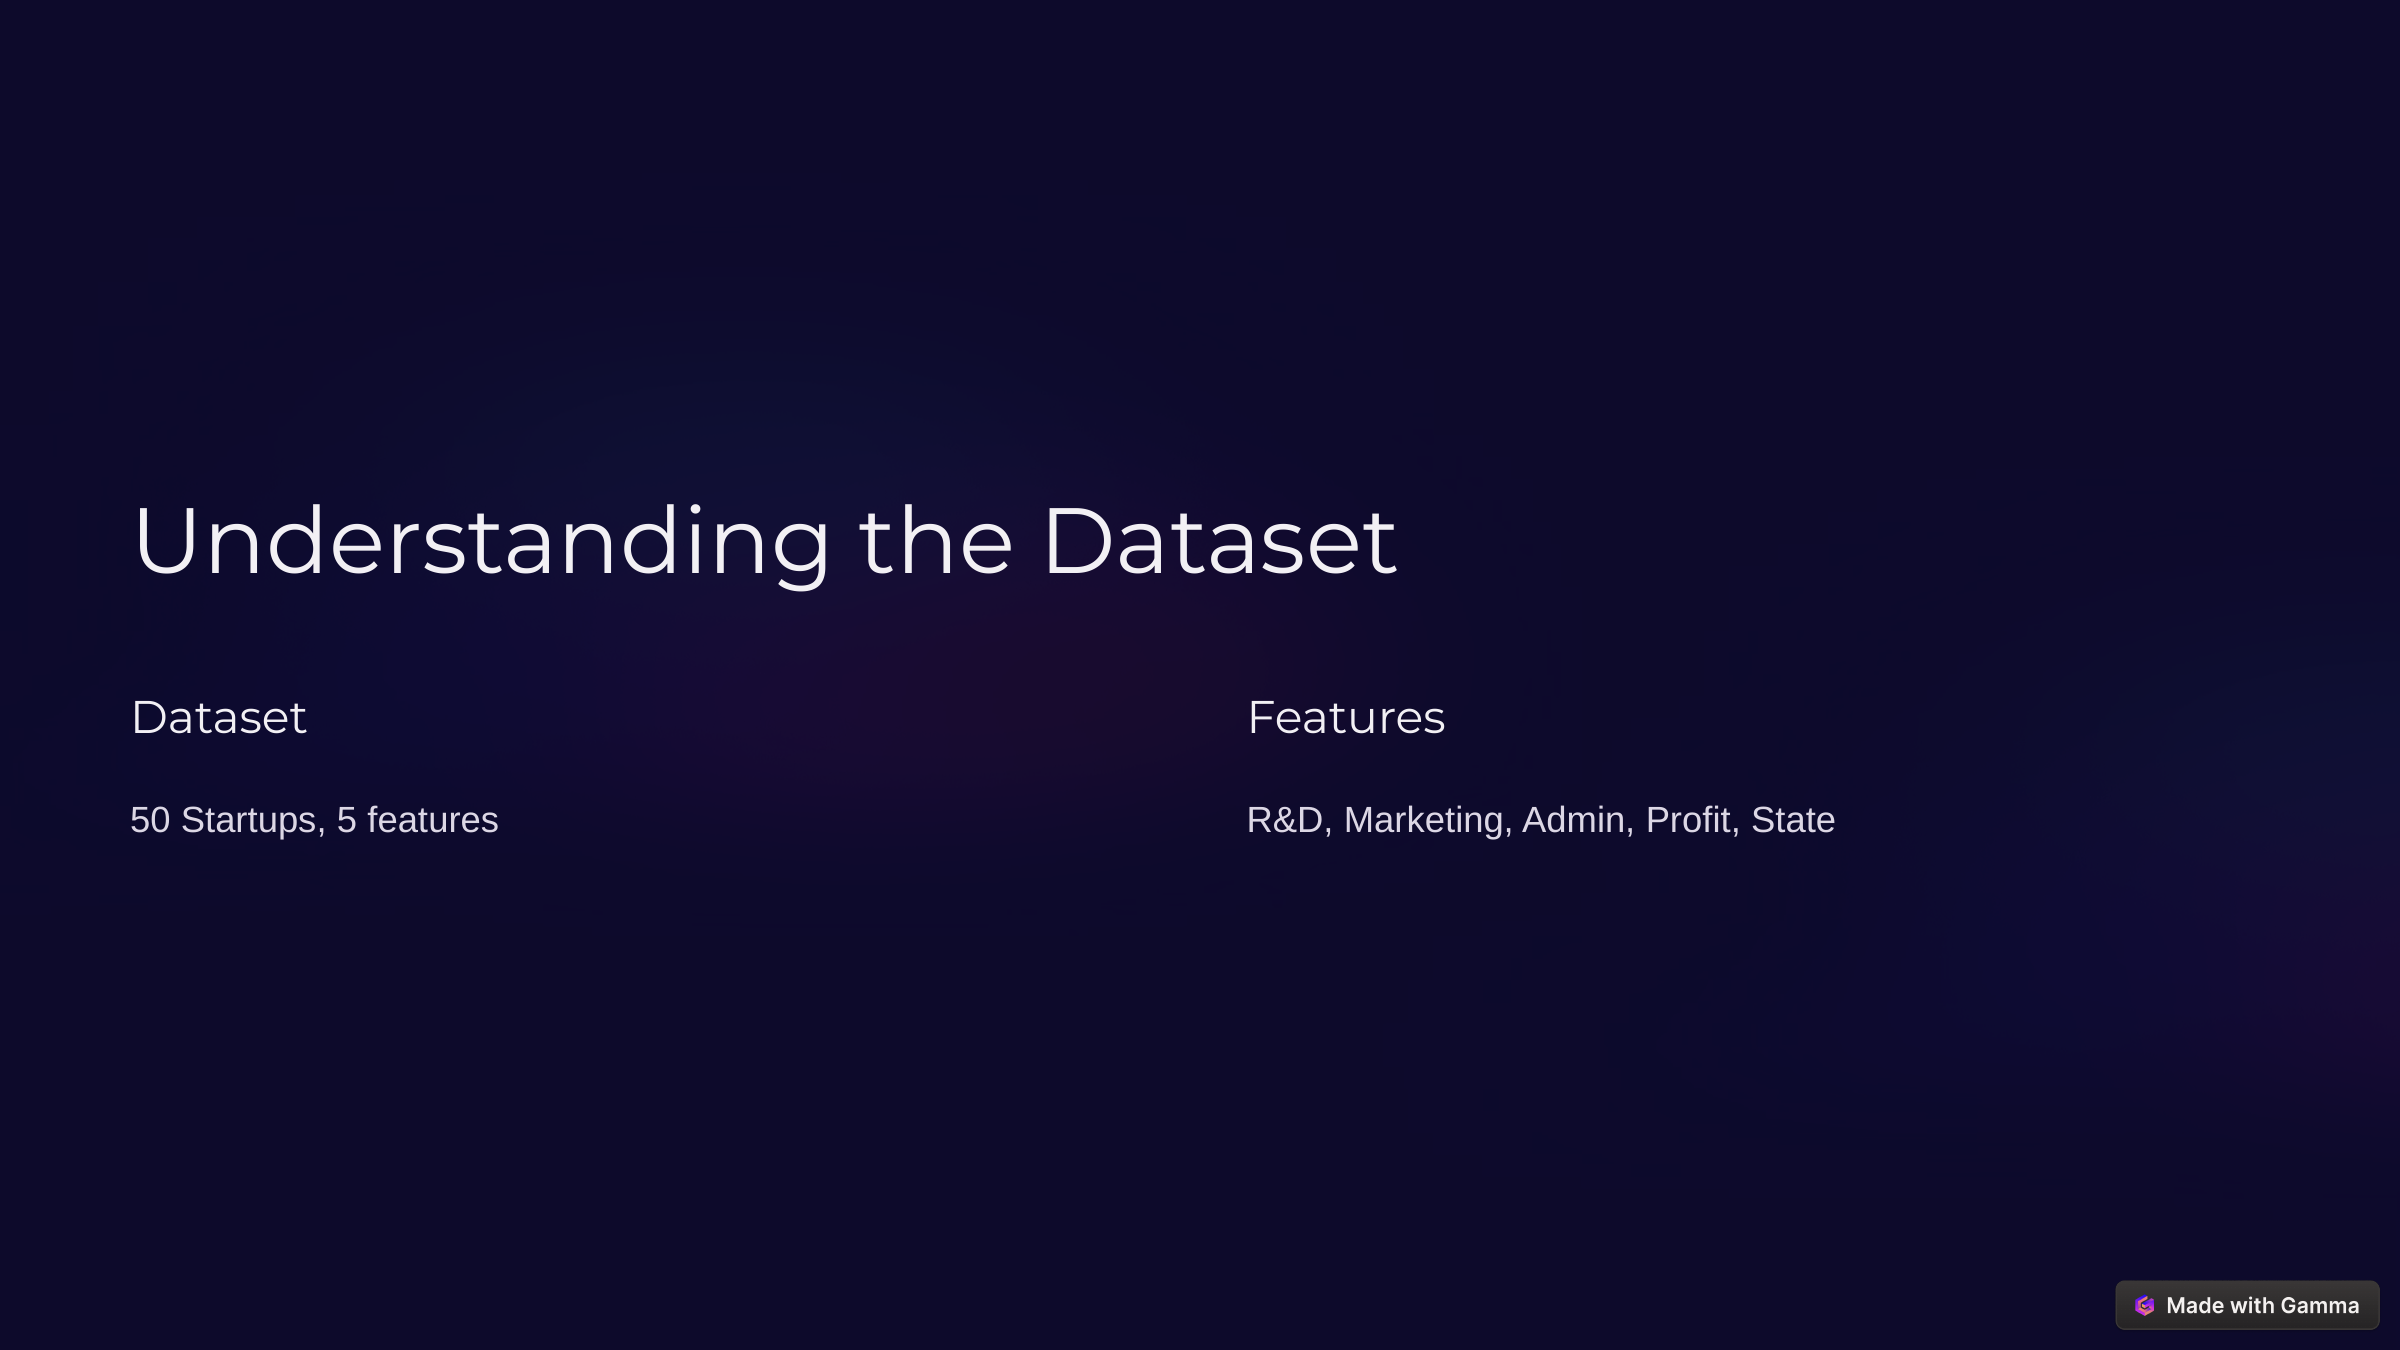

Understanding the Dataset
Dataset
Features
50 Startups, 5 features
R&D, Marketing, Admin, Profit, State